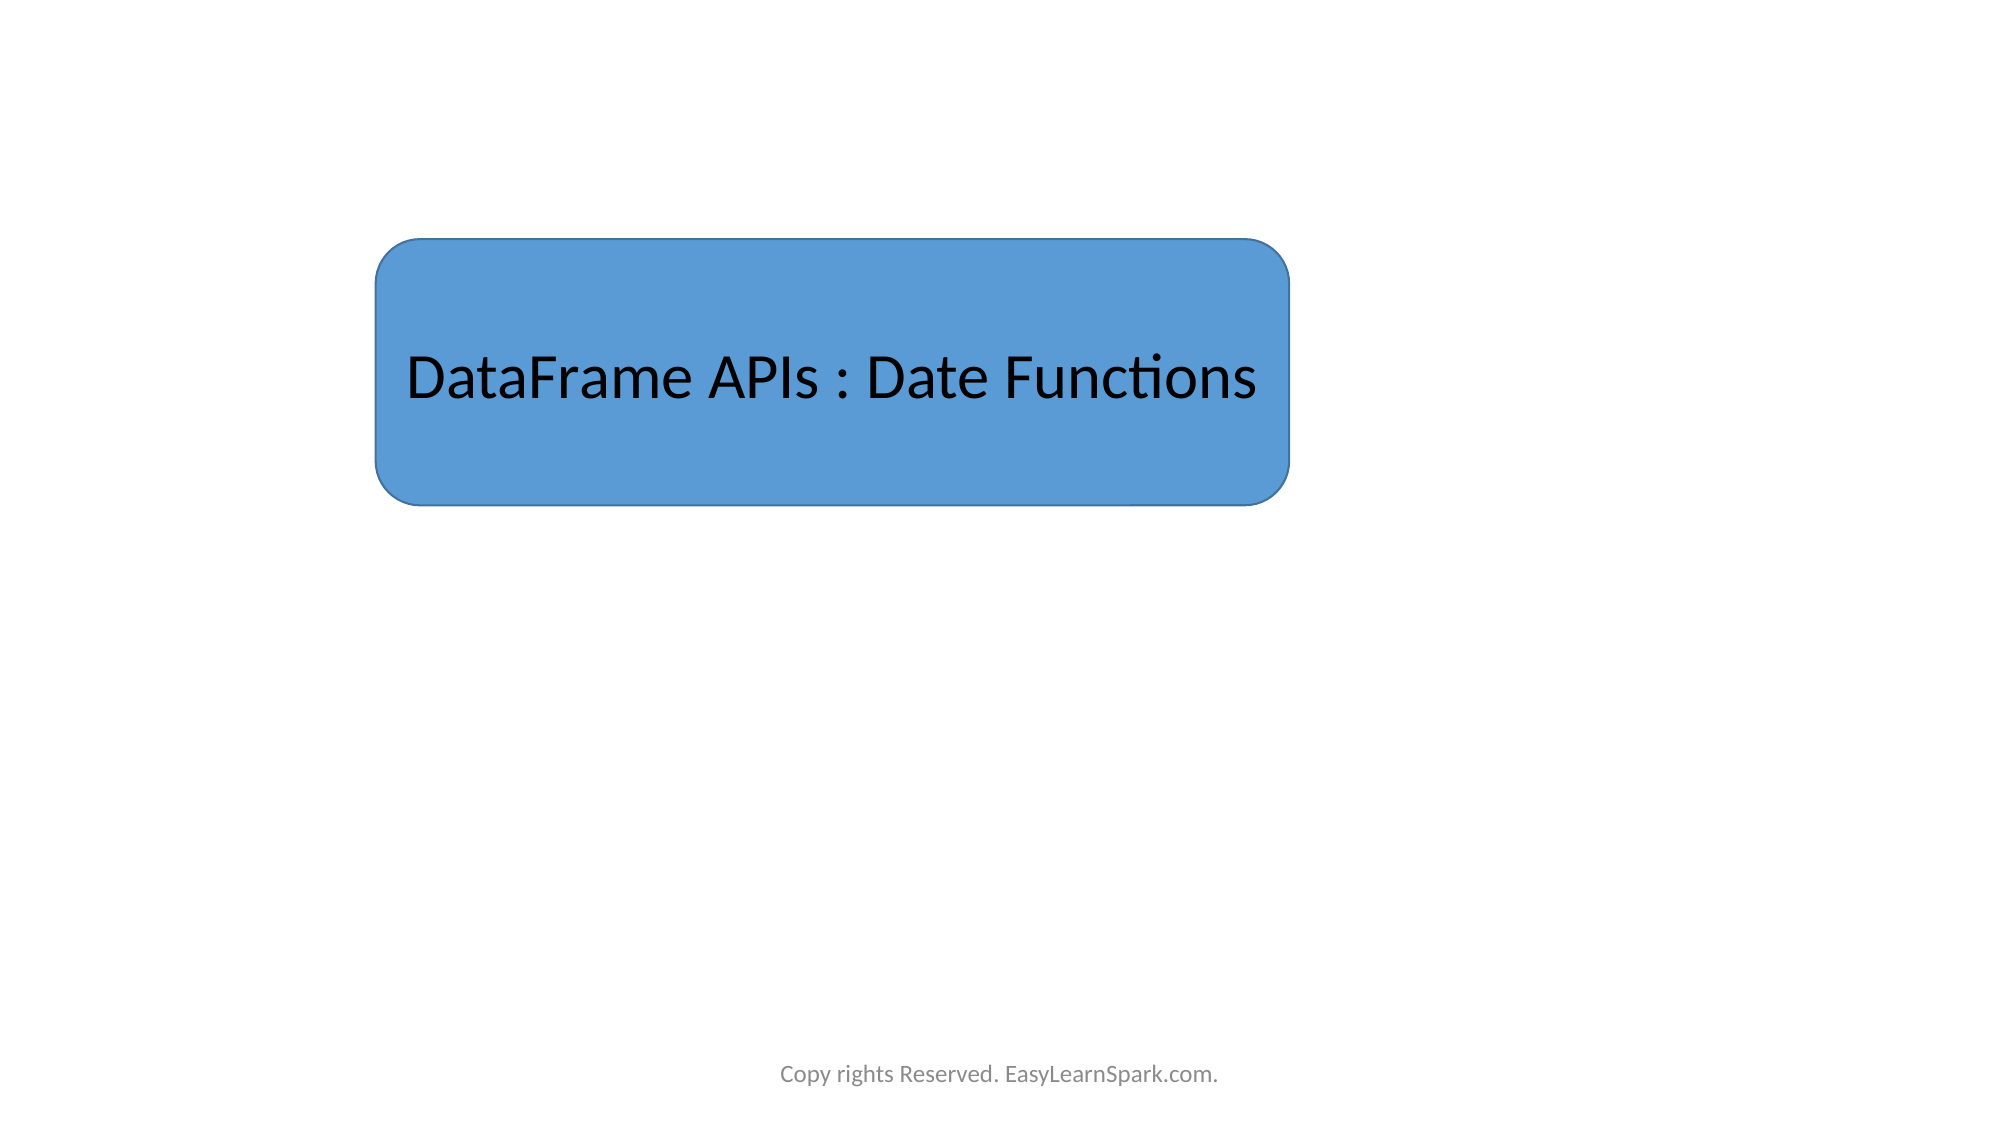

DataFrame APIs : Date Functions
Copy rights Reserved. EasyLearnSpark.com.